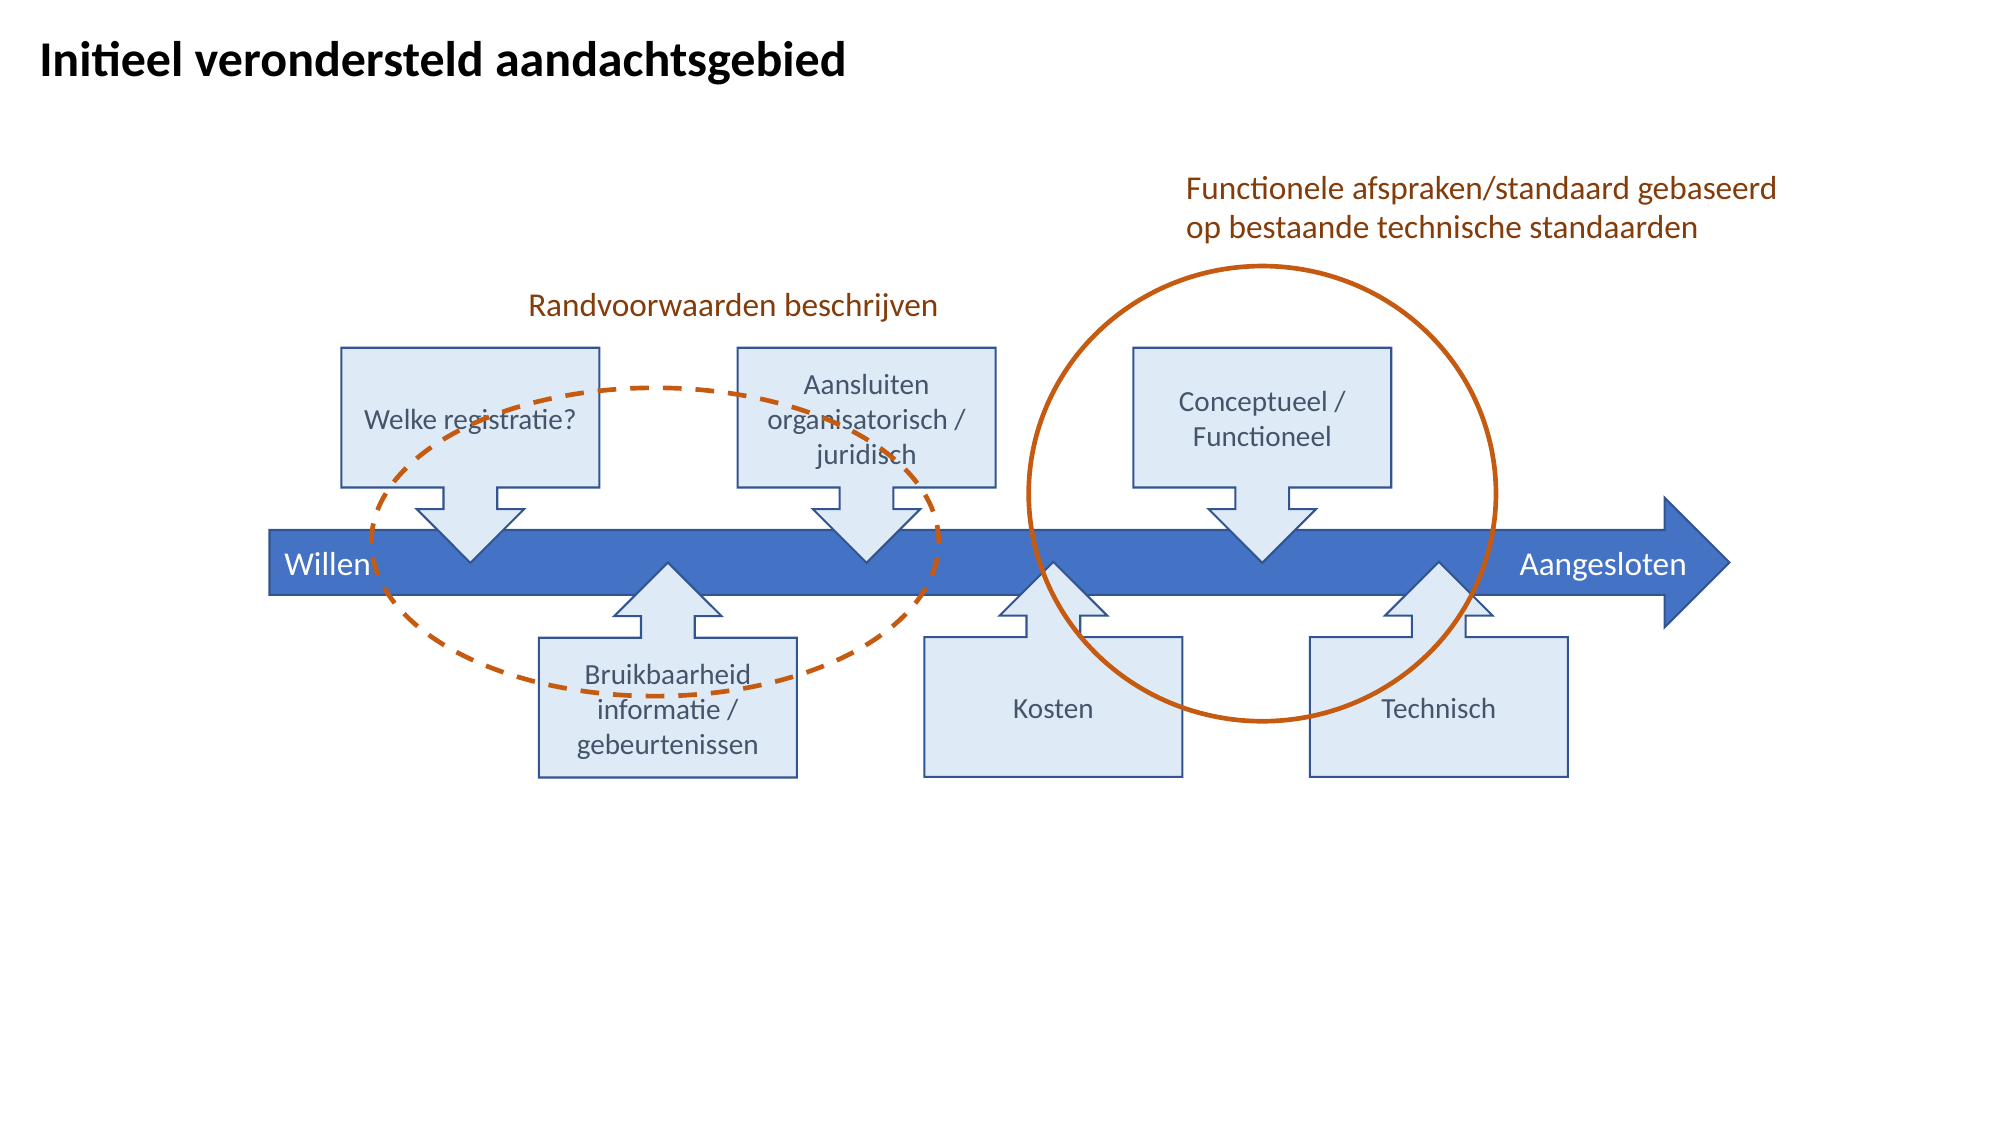

Initieel verondersteld aandachtsgebied
Functionele afspraken/standaard gebaseerd op bestaande technische standaarden

Randvoorwaarden beschrijven
Welke registratie?
Aansluiten
organisatorisch / juridisch
Conceptueel / Functioneel

Willen
Aangesloten
Kosten
Technisch
Bruikbaarheid informatie / gebeurtenissen